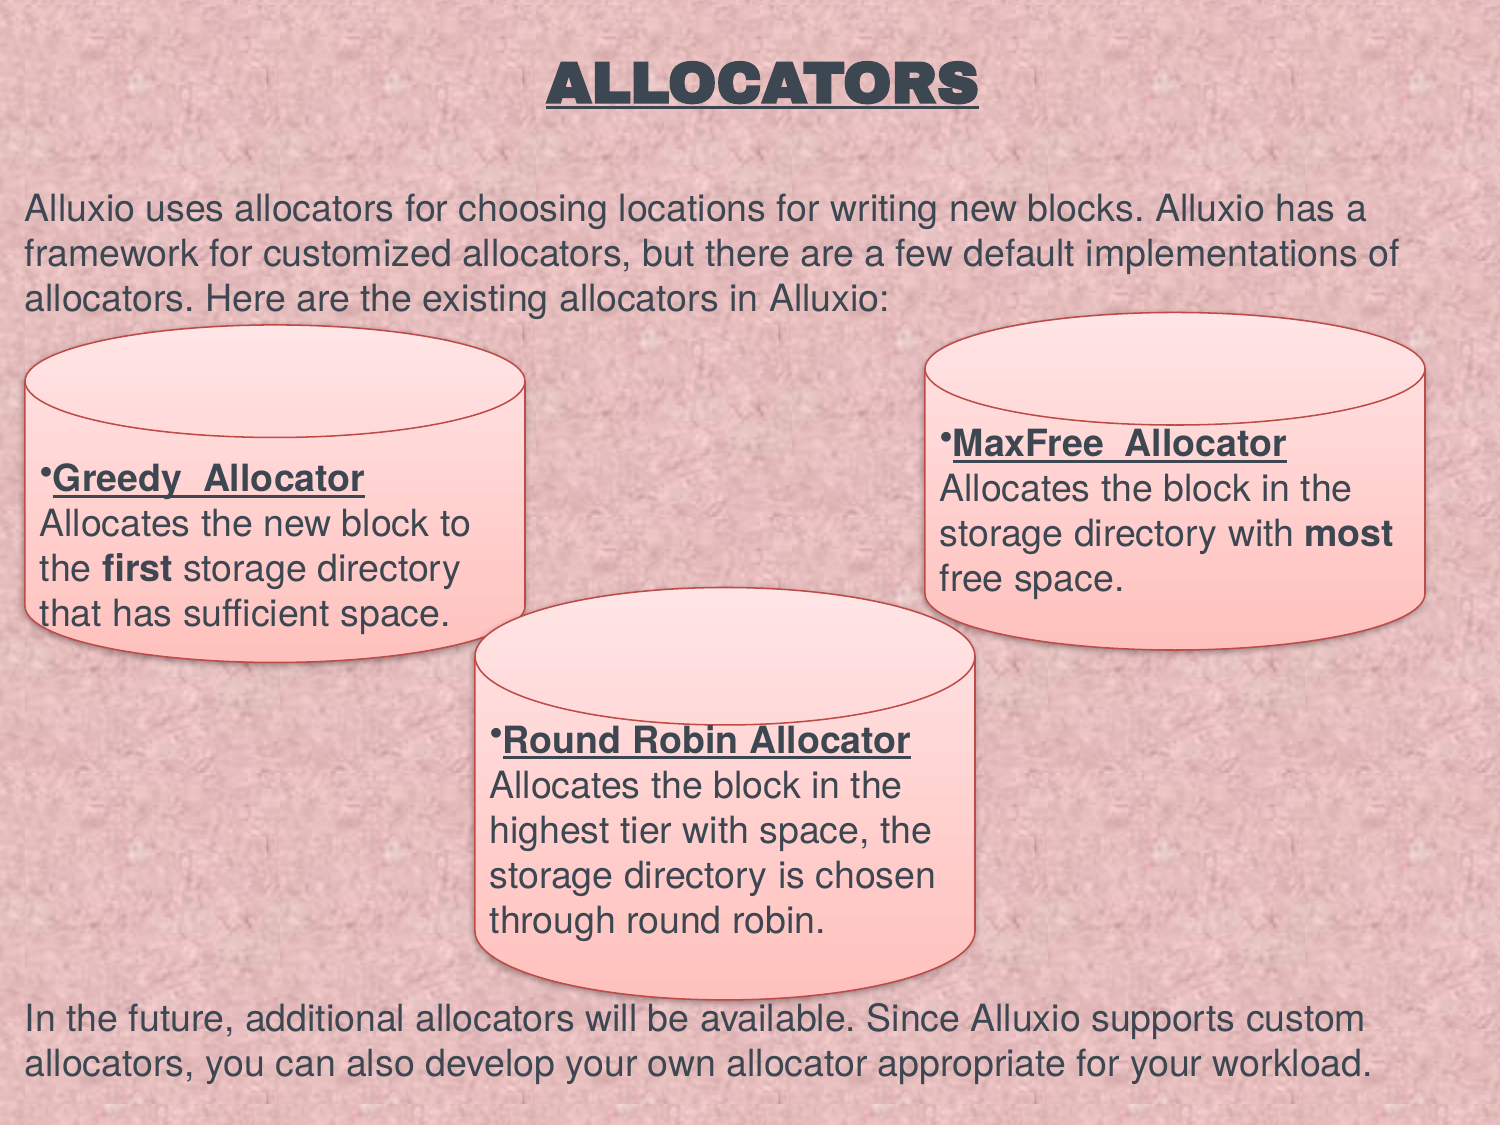

ALLOCATORS

Alluxio uses allocators for choosing locations for writing new blocks. Alluxio has a framework for customized allocators, but there are a few default implementations of allocators. Here are the existing allocators in Alluxio:

In the future, additional allocators will be available. Since Alluxio supports custom allocators, you can also develop your own allocator appropriate for your workload.
MaxFree  Allocator
Allocates the block in the storage directory with most free space.

Greedy  Allocator
Allocates the new block to the first storage directory that has sufficient space.
Round Robin Allocator
Allocates the block in the highest tier with space, the storage directory is chosen through round robin.